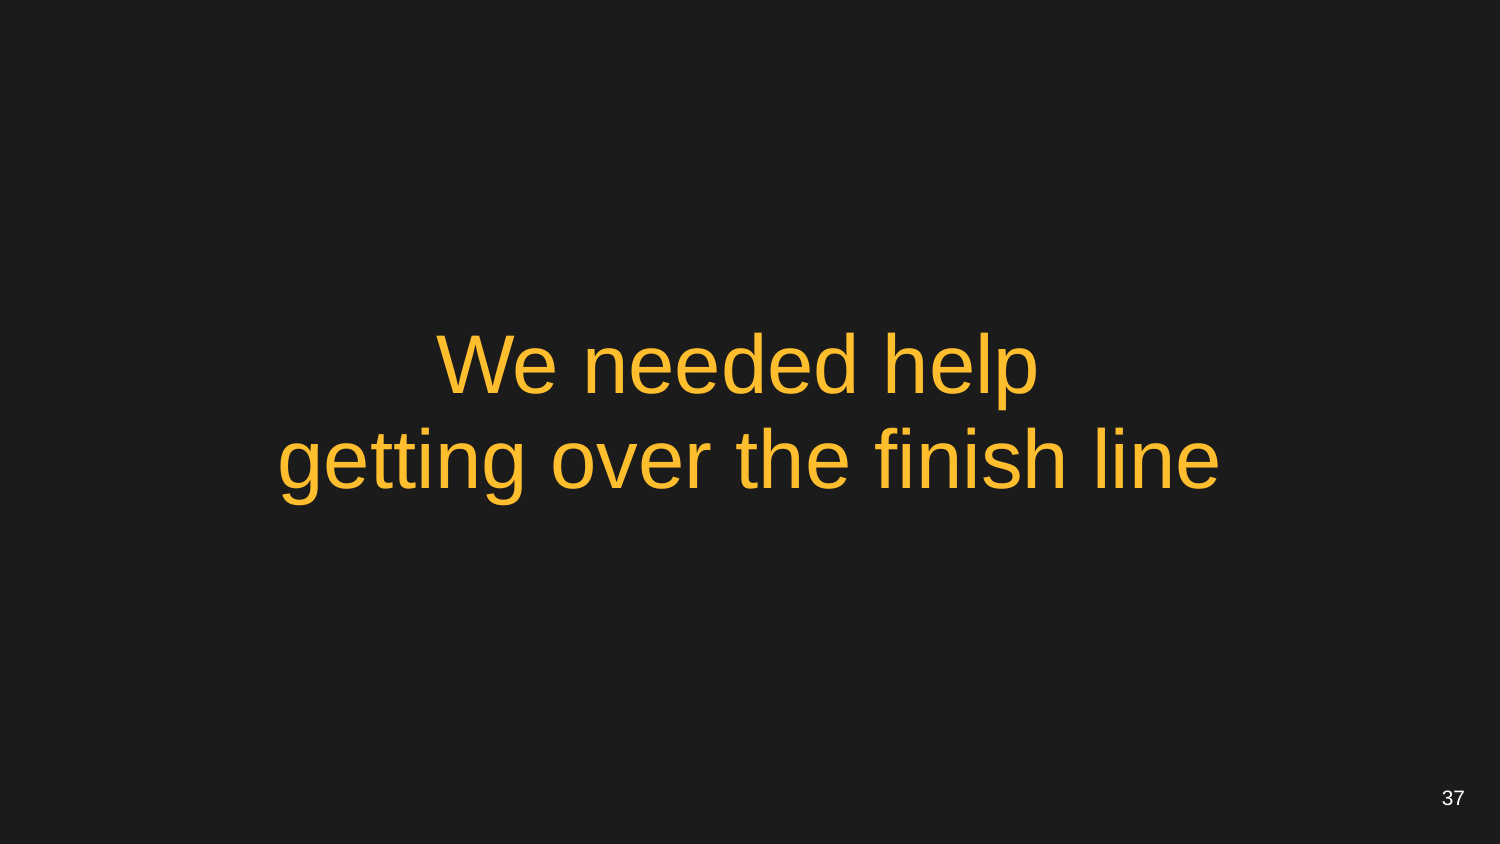

# We needed help
getting over the finish line
37